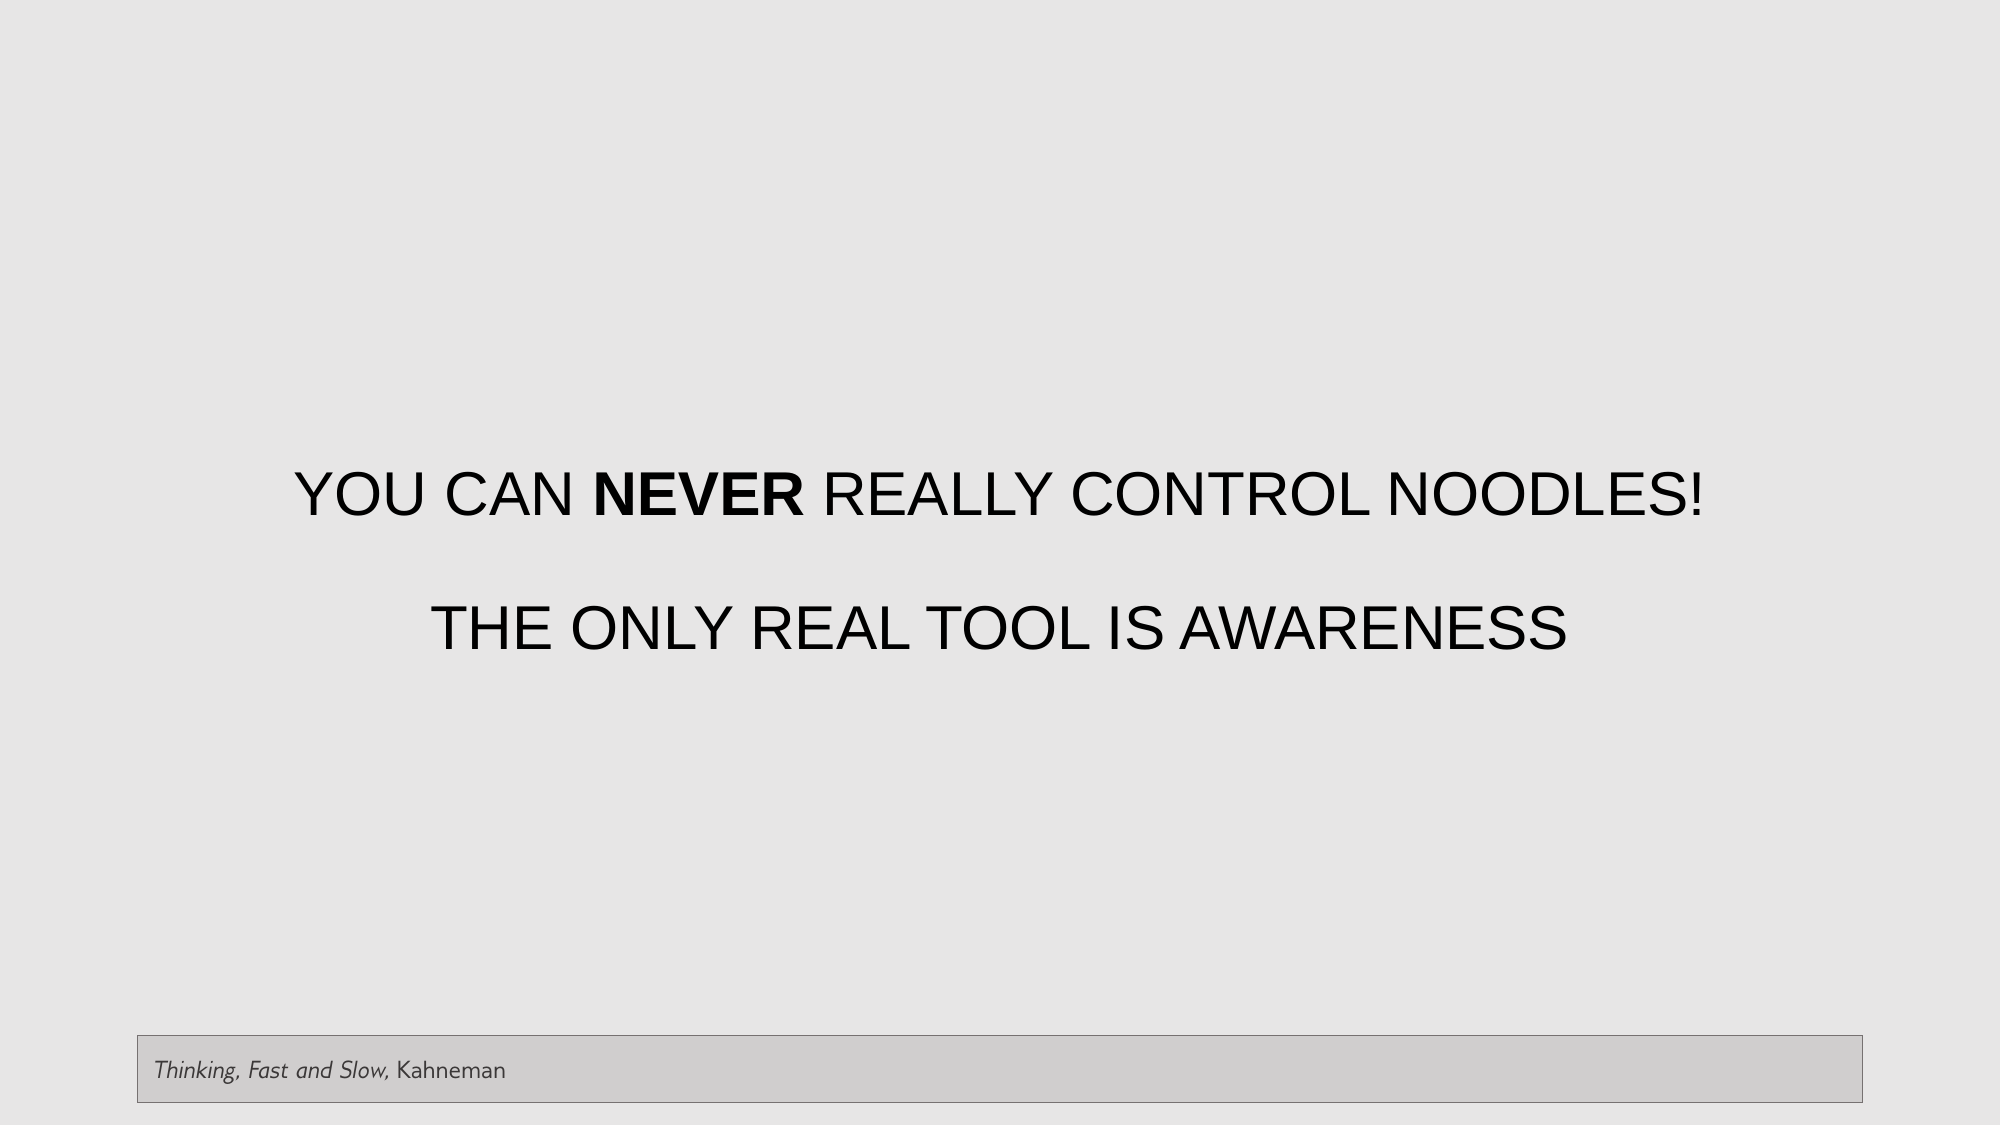

# You can never really control noodles! The only real tool is awareness
Thinking, Fast and Slow, Kahneman